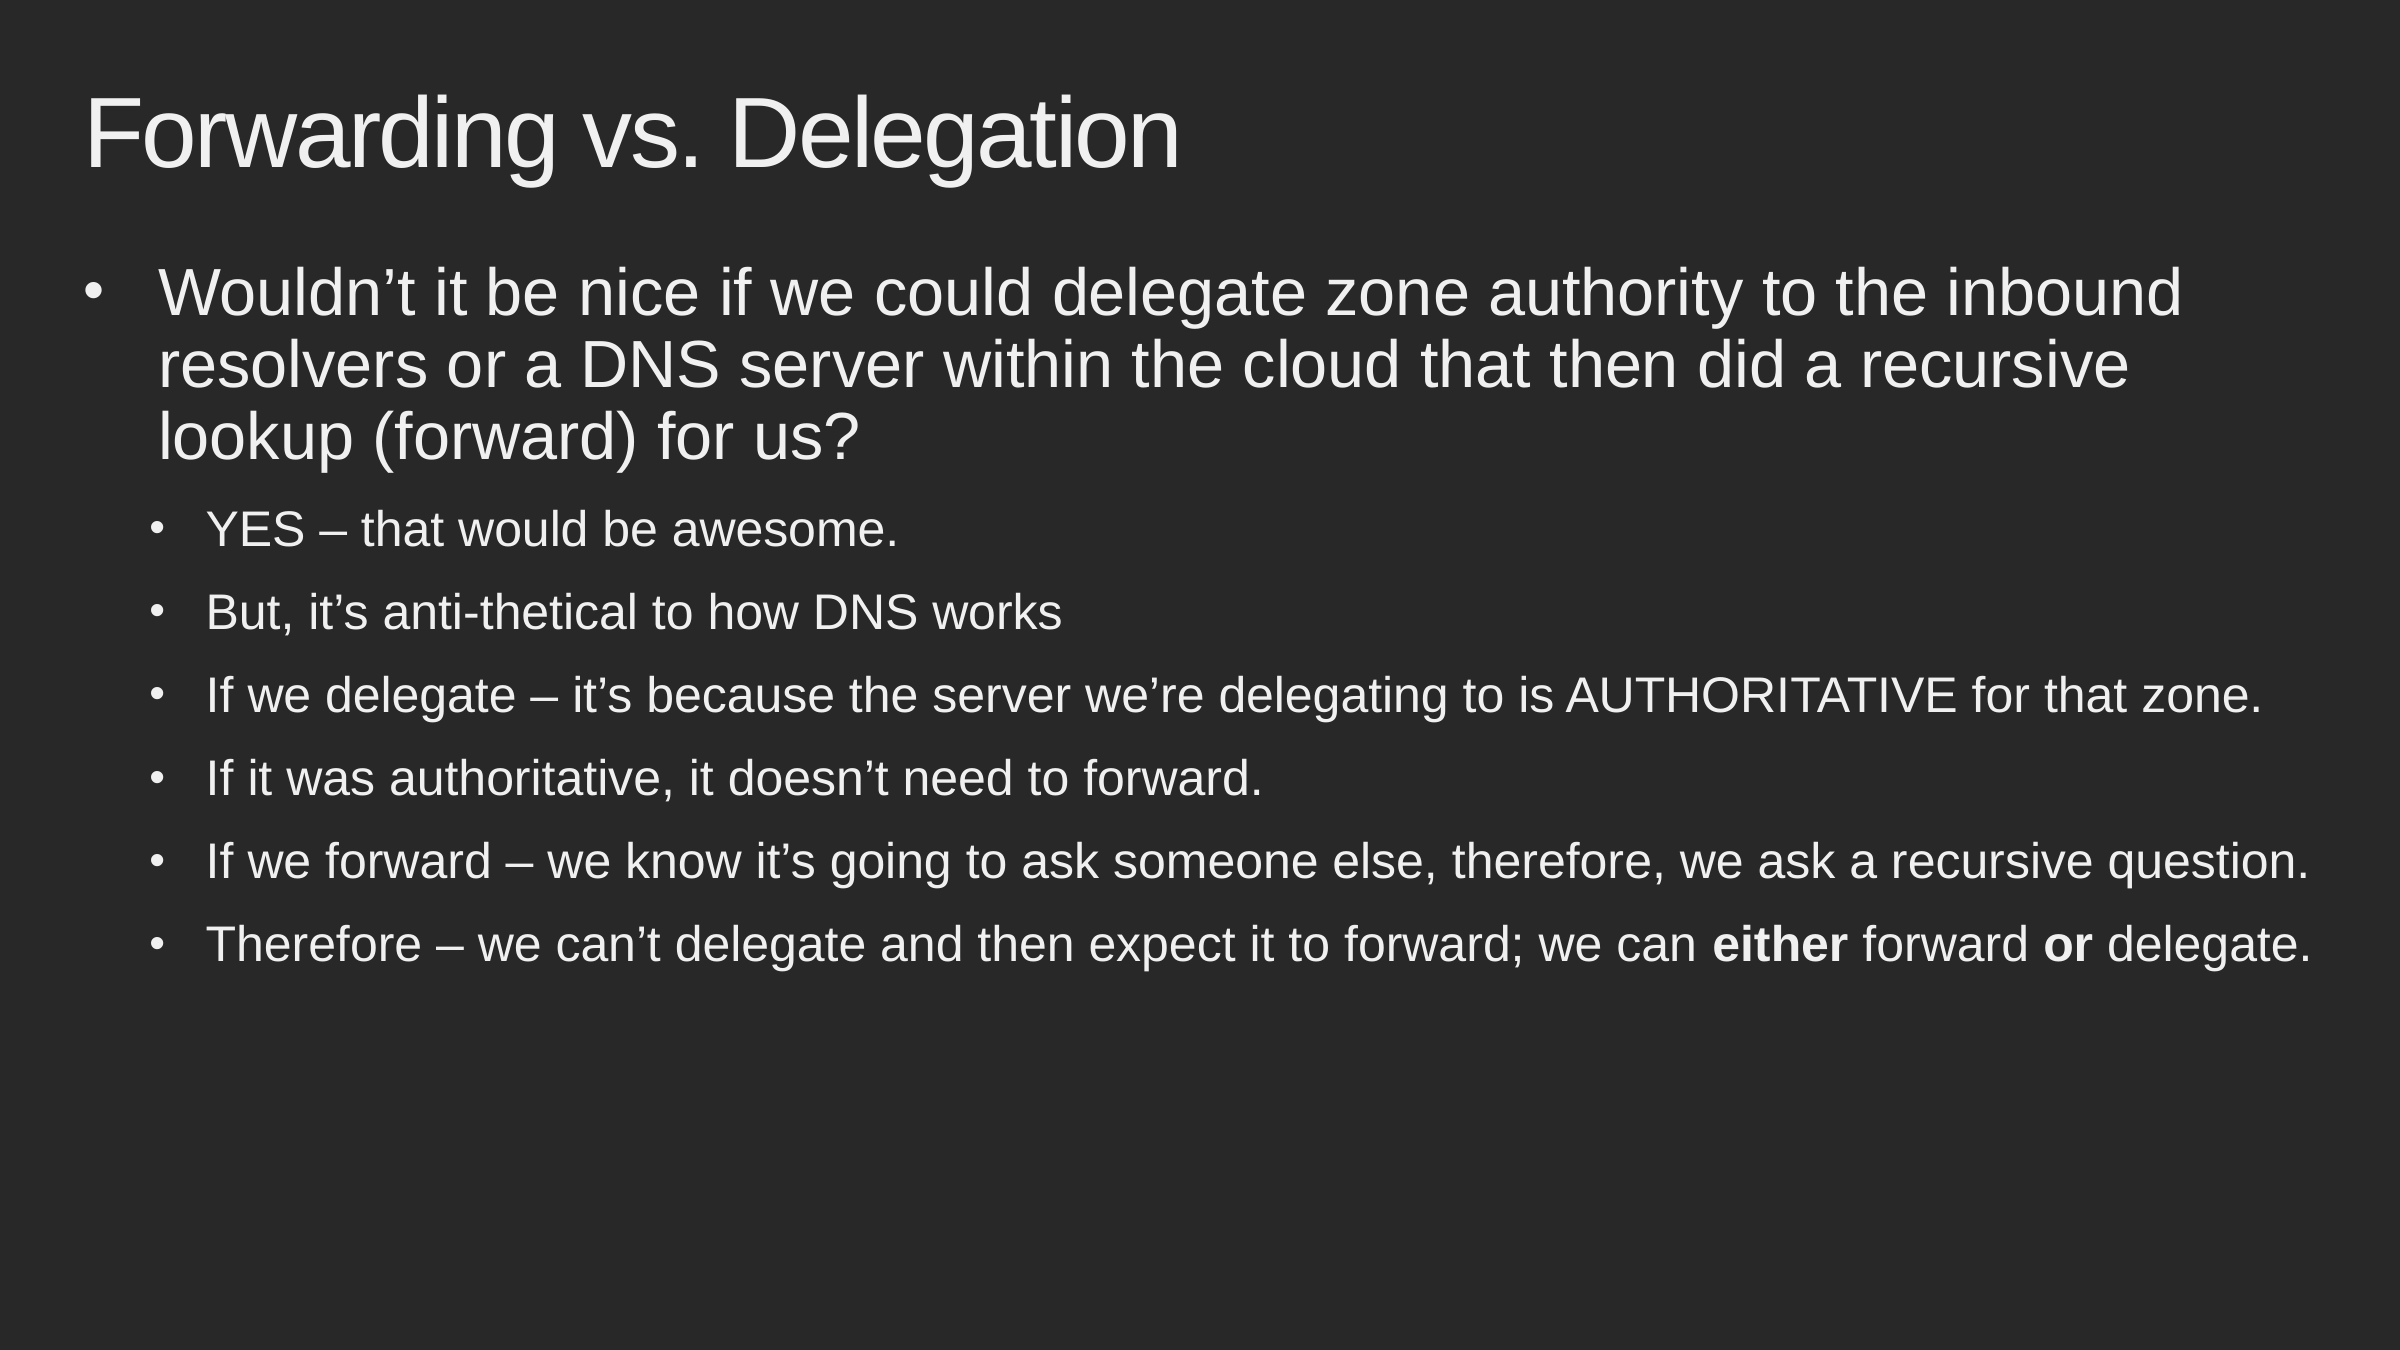

# Forwarding vs. Delegation
Wouldn’t it be nice if we could delegate zone authority to the inbound resolvers or a DNS server within the cloud that then did a recursive lookup (forward) for us?
YES – that would be awesome.
But, it’s anti-thetical to how DNS works
If we delegate – it’s because the server we’re delegating to is AUTHORITATIVE for that zone.
If it was authoritative, it doesn’t need to forward.
If we forward – we know it’s going to ask someone else, therefore, we ask a recursive question.
Therefore – we can’t delegate and then expect it to forward; we can either forward or delegate.